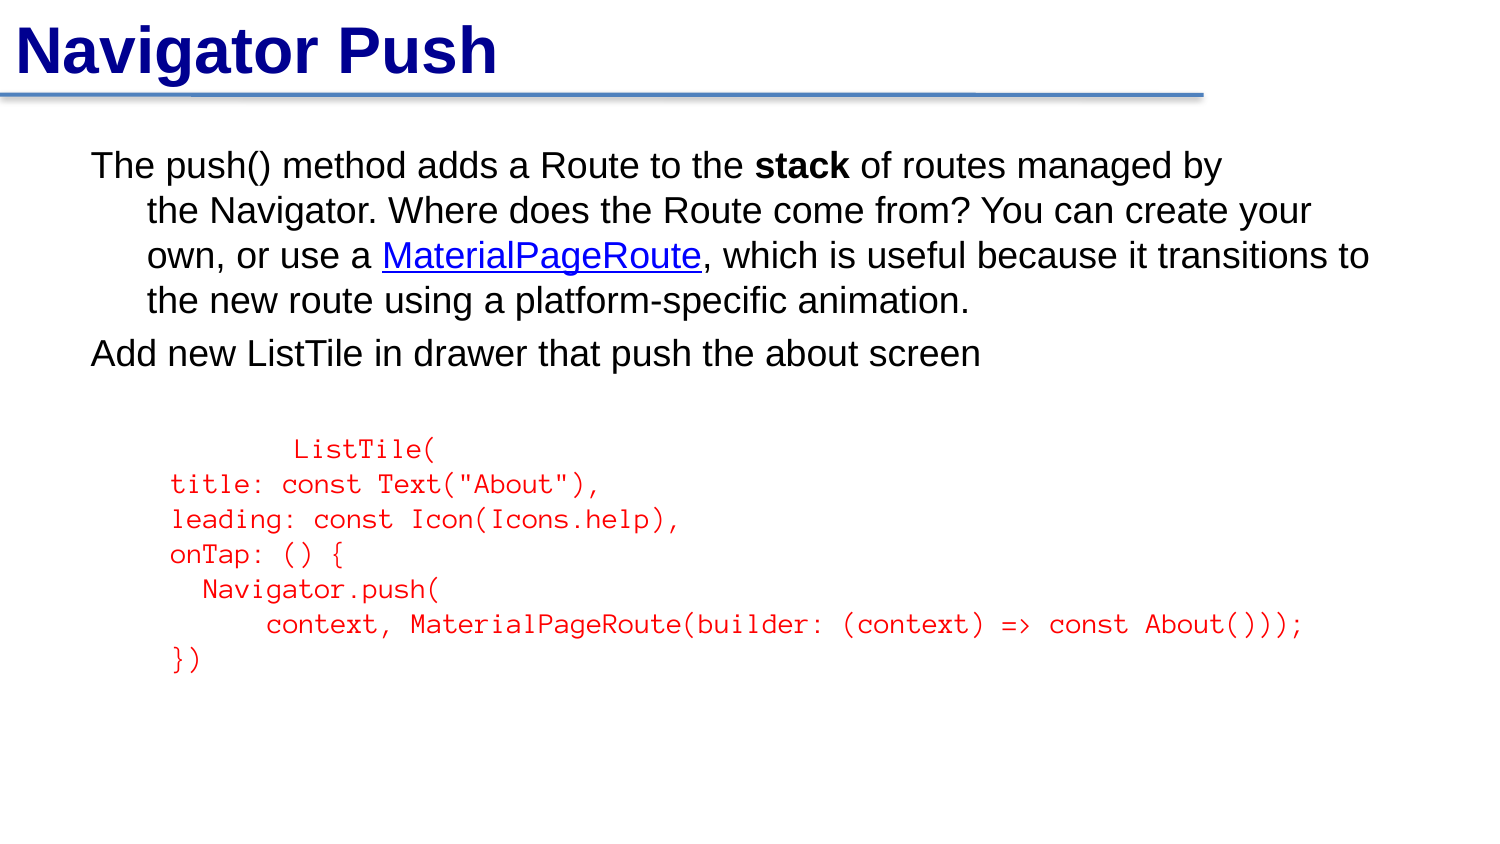

# Navigator Push

The push() method adds a Route to the stack of routes managed by the Navigator. Where does the Route come from? You can create your own, or use a MaterialPageRoute, which is useful because it transitions to the new route using a platform-specific animation.
Add new ListTile in drawer that push the about screen

	 	   ListTile(
              title: const Text("About"),
              leading: const Icon(Icons.help),
              onTap: () {
                Navigator.push(
                    context, MaterialPageRoute(builder: (context) => const About()));
              })